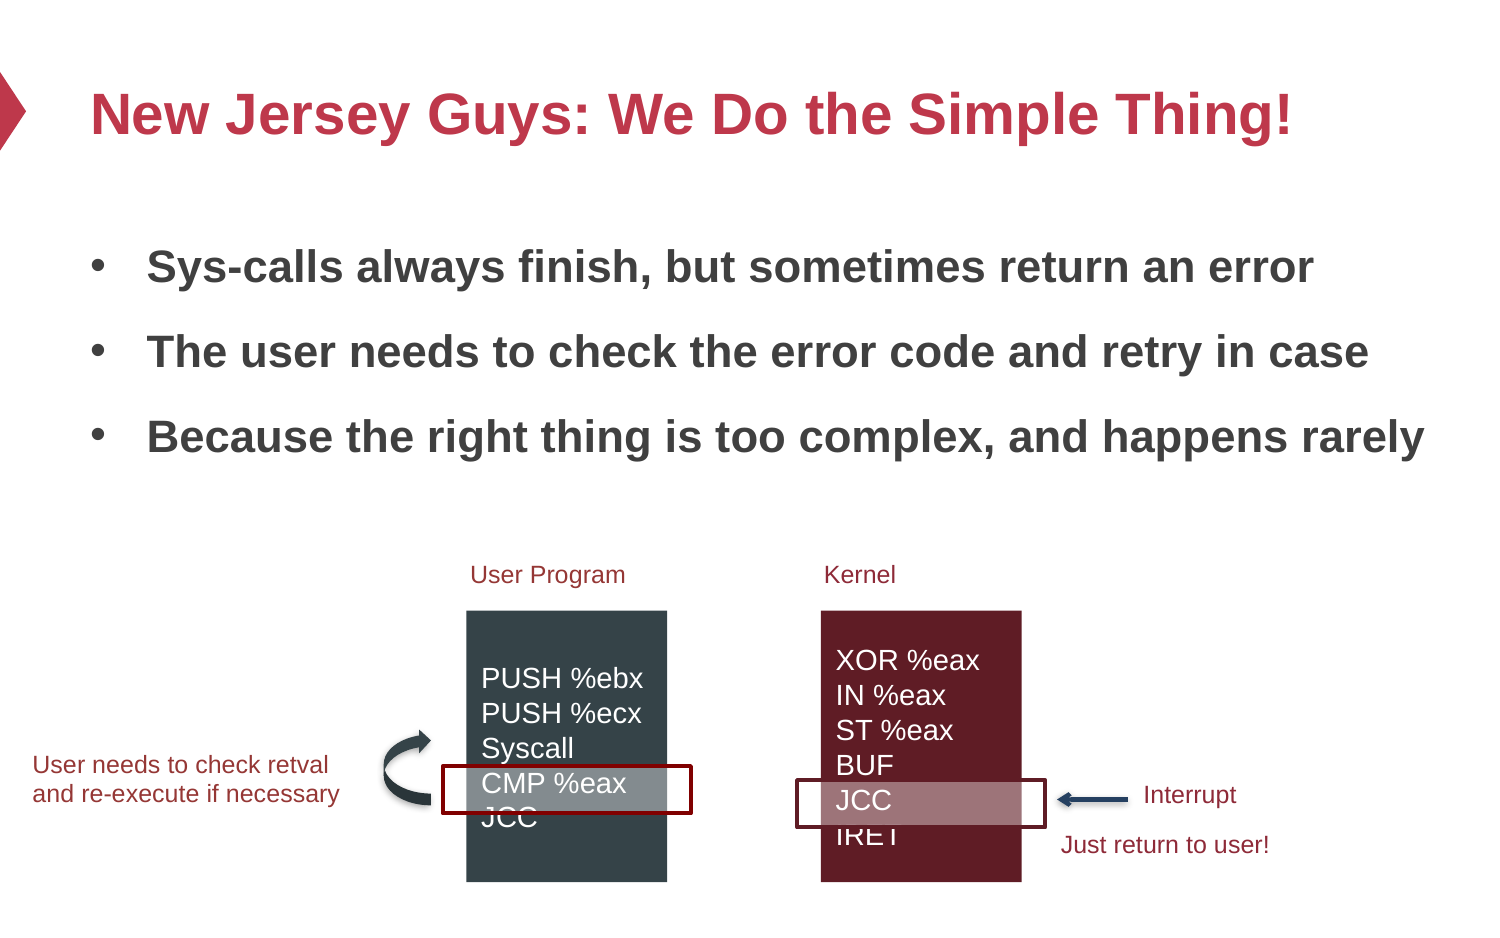

# New Jersey Guys: We Do the Simple Thing!
Sys-calls always finish, but sometimes return an error
The user needs to check the error code and retry in case
Because the right thing is too complex, and happens rarely
User Program
Kernel
PUSH %ebx
PUSH %ecx
Syscall
CMP %eax
JCC
XOR %eax
IN %eax
ST %eax BUF
JCC
IRET

User needs to check retval
and re-execute if necessary

Interrupt
Just return to user!